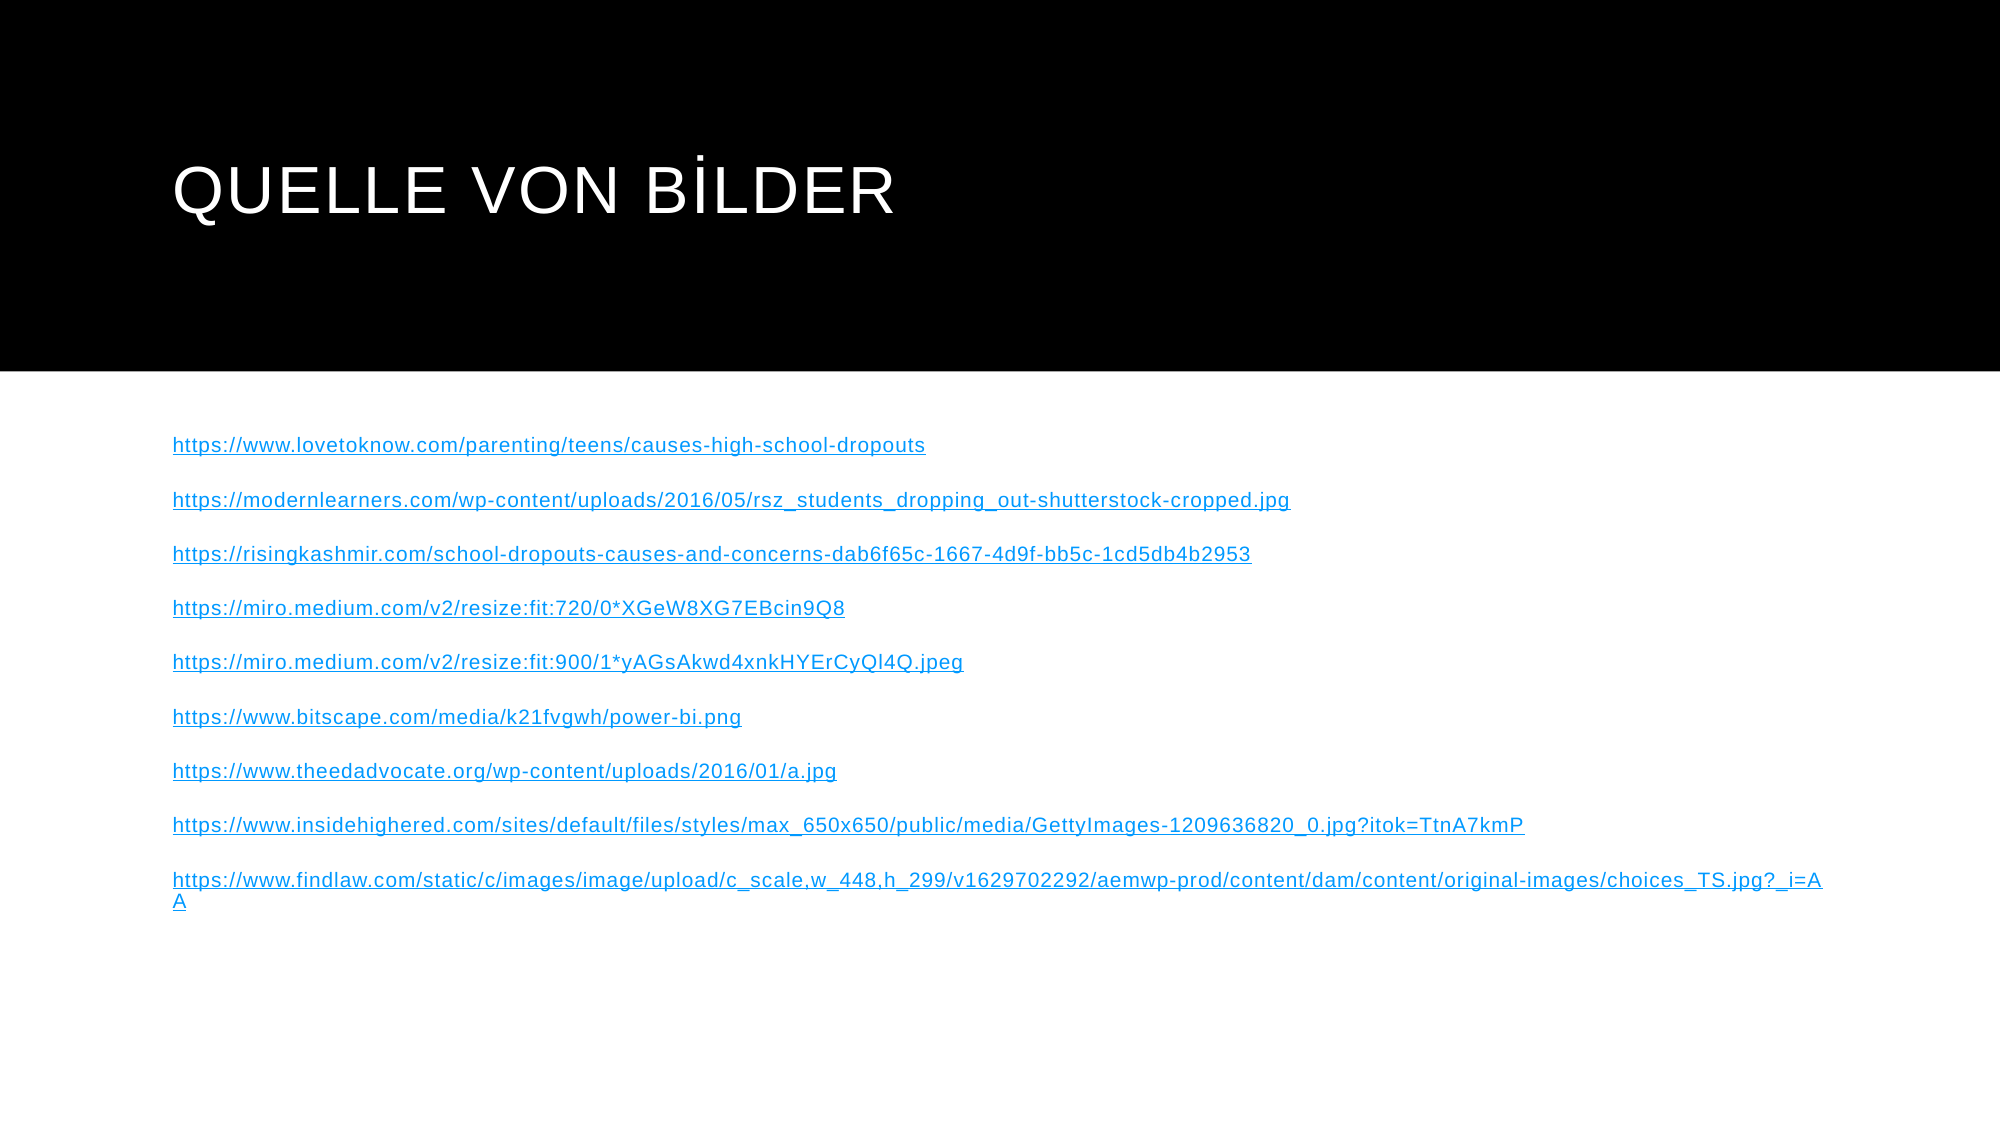

# Quelle von Bilder
https://www.lovetoknow.com/parenting/teens/causes-high-school-dropouts
https://modernlearners.com/wp-content/uploads/2016/05/rsz_students_dropping_out-shutterstock-cropped.jpg
https://risingkashmir.com/school-dropouts-causes-and-concerns-dab6f65c-1667-4d9f-bb5c-1cd5db4b2953
https://miro.medium.com/v2/resize:fit:720/0*XGeW8XG7EBcin9Q8
https://miro.medium.com/v2/resize:fit:900/1*yAGsAkwd4xnkHYErCyQl4Q.jpeg
https://www.bitscape.com/media/k21fvgwh/power-bi.png
https://www.theedadvocate.org/wp-content/uploads/2016/01/a.jpg
https://www.insidehighered.com/sites/default/files/styles/max_650x650/public/media/GettyImages-1209636820_0.jpg?itok=TtnA7kmP
https://www.findlaw.com/static/c/images/image/upload/c_scale,w_448,h_299/v1629702292/aemwp-prod/content/dam/content/original-images/choices_TS.jpg?_i=AA